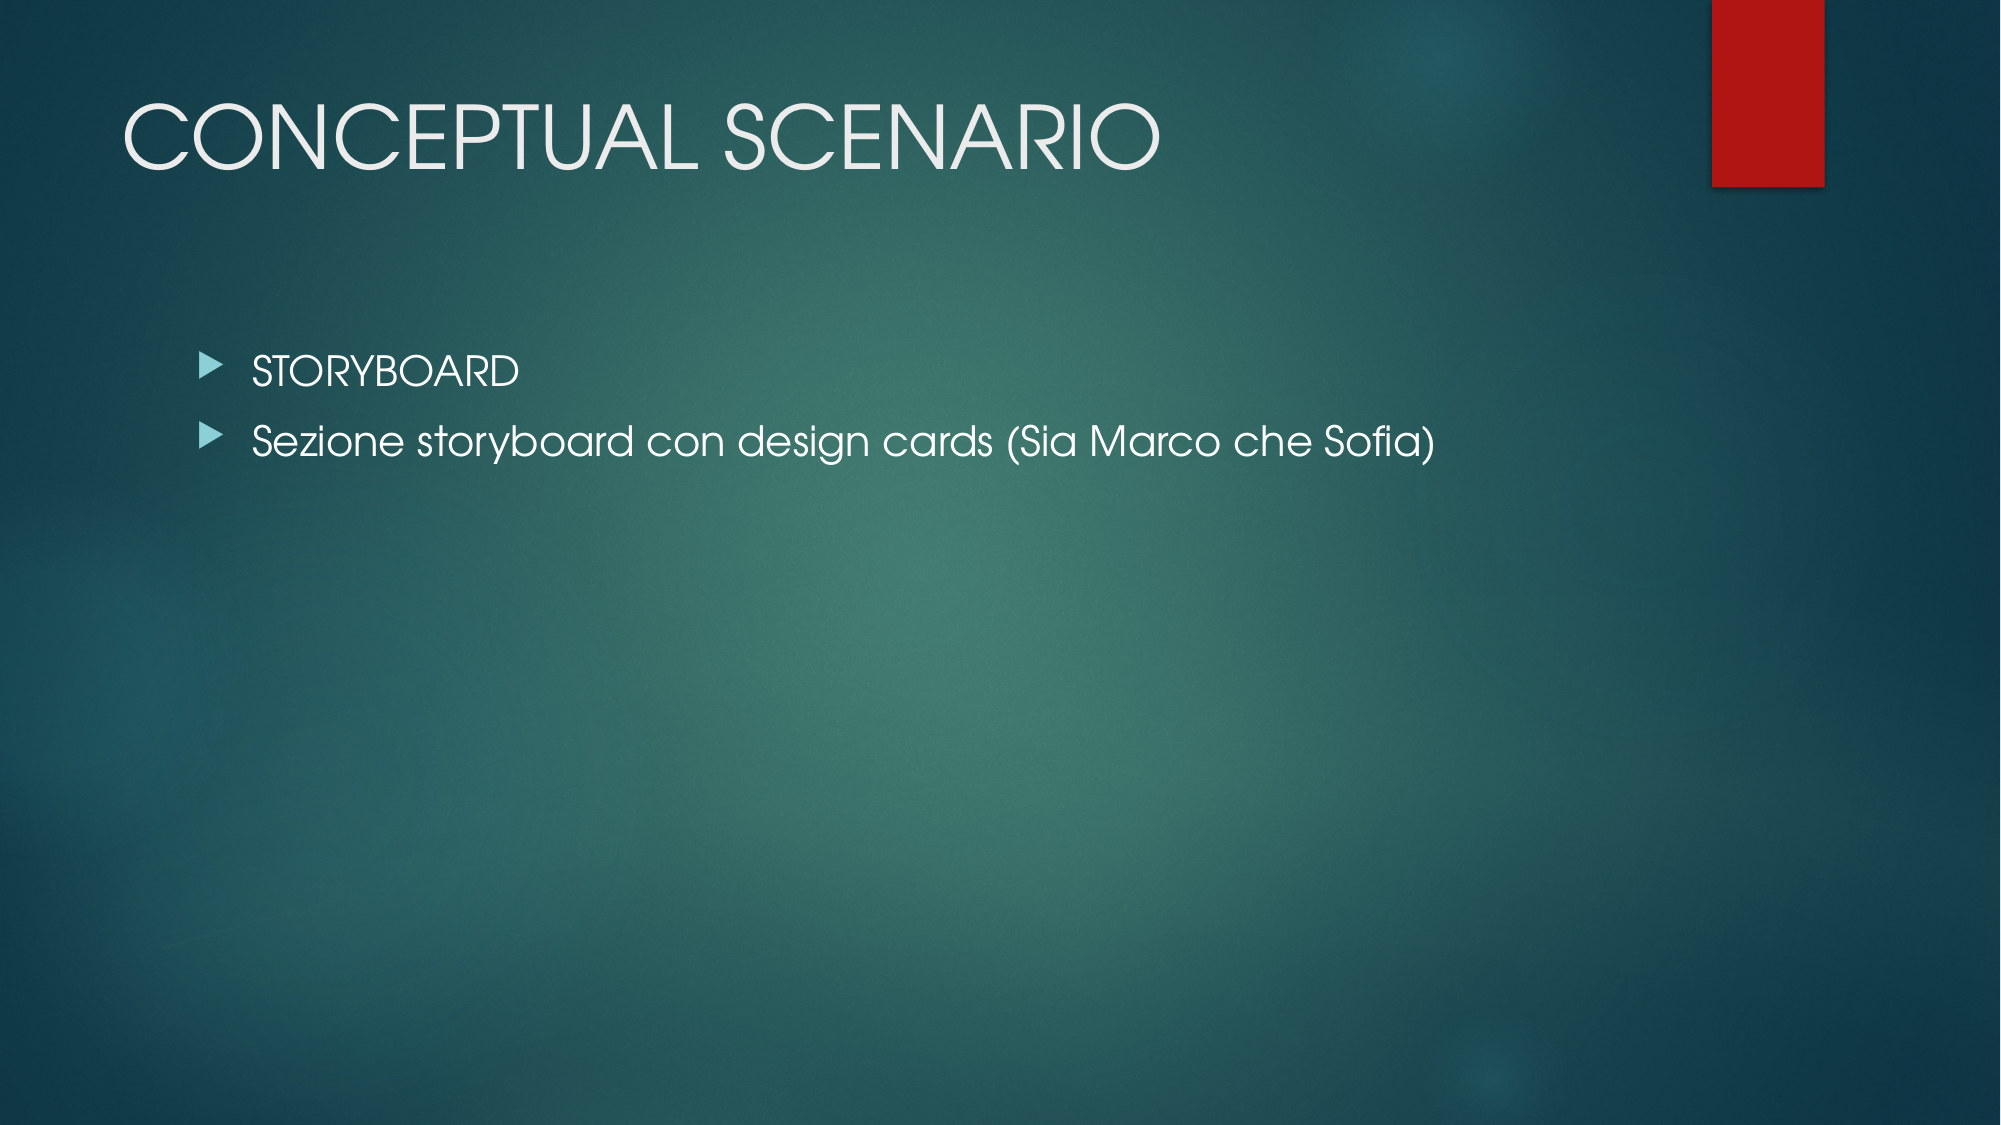

# CONCEPTUAL SCENARIO
STORYBOARD
Sezione storyboard con design cards (Sia Marco che Sofia)